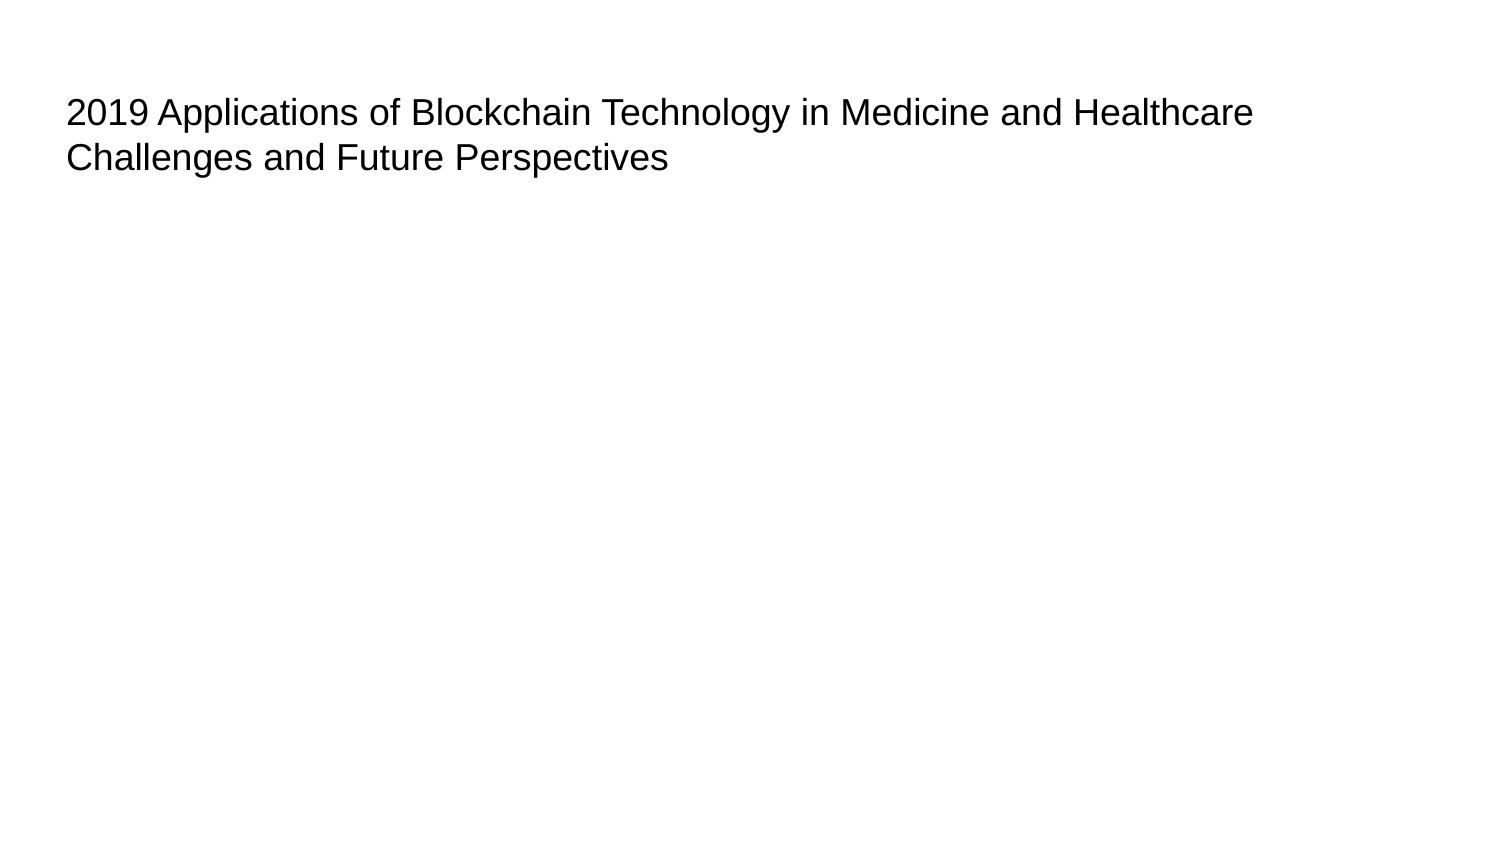

# 2019 Applications of Blockchain Technology in Medicine and Healthcare Challenges and Future Perspectives